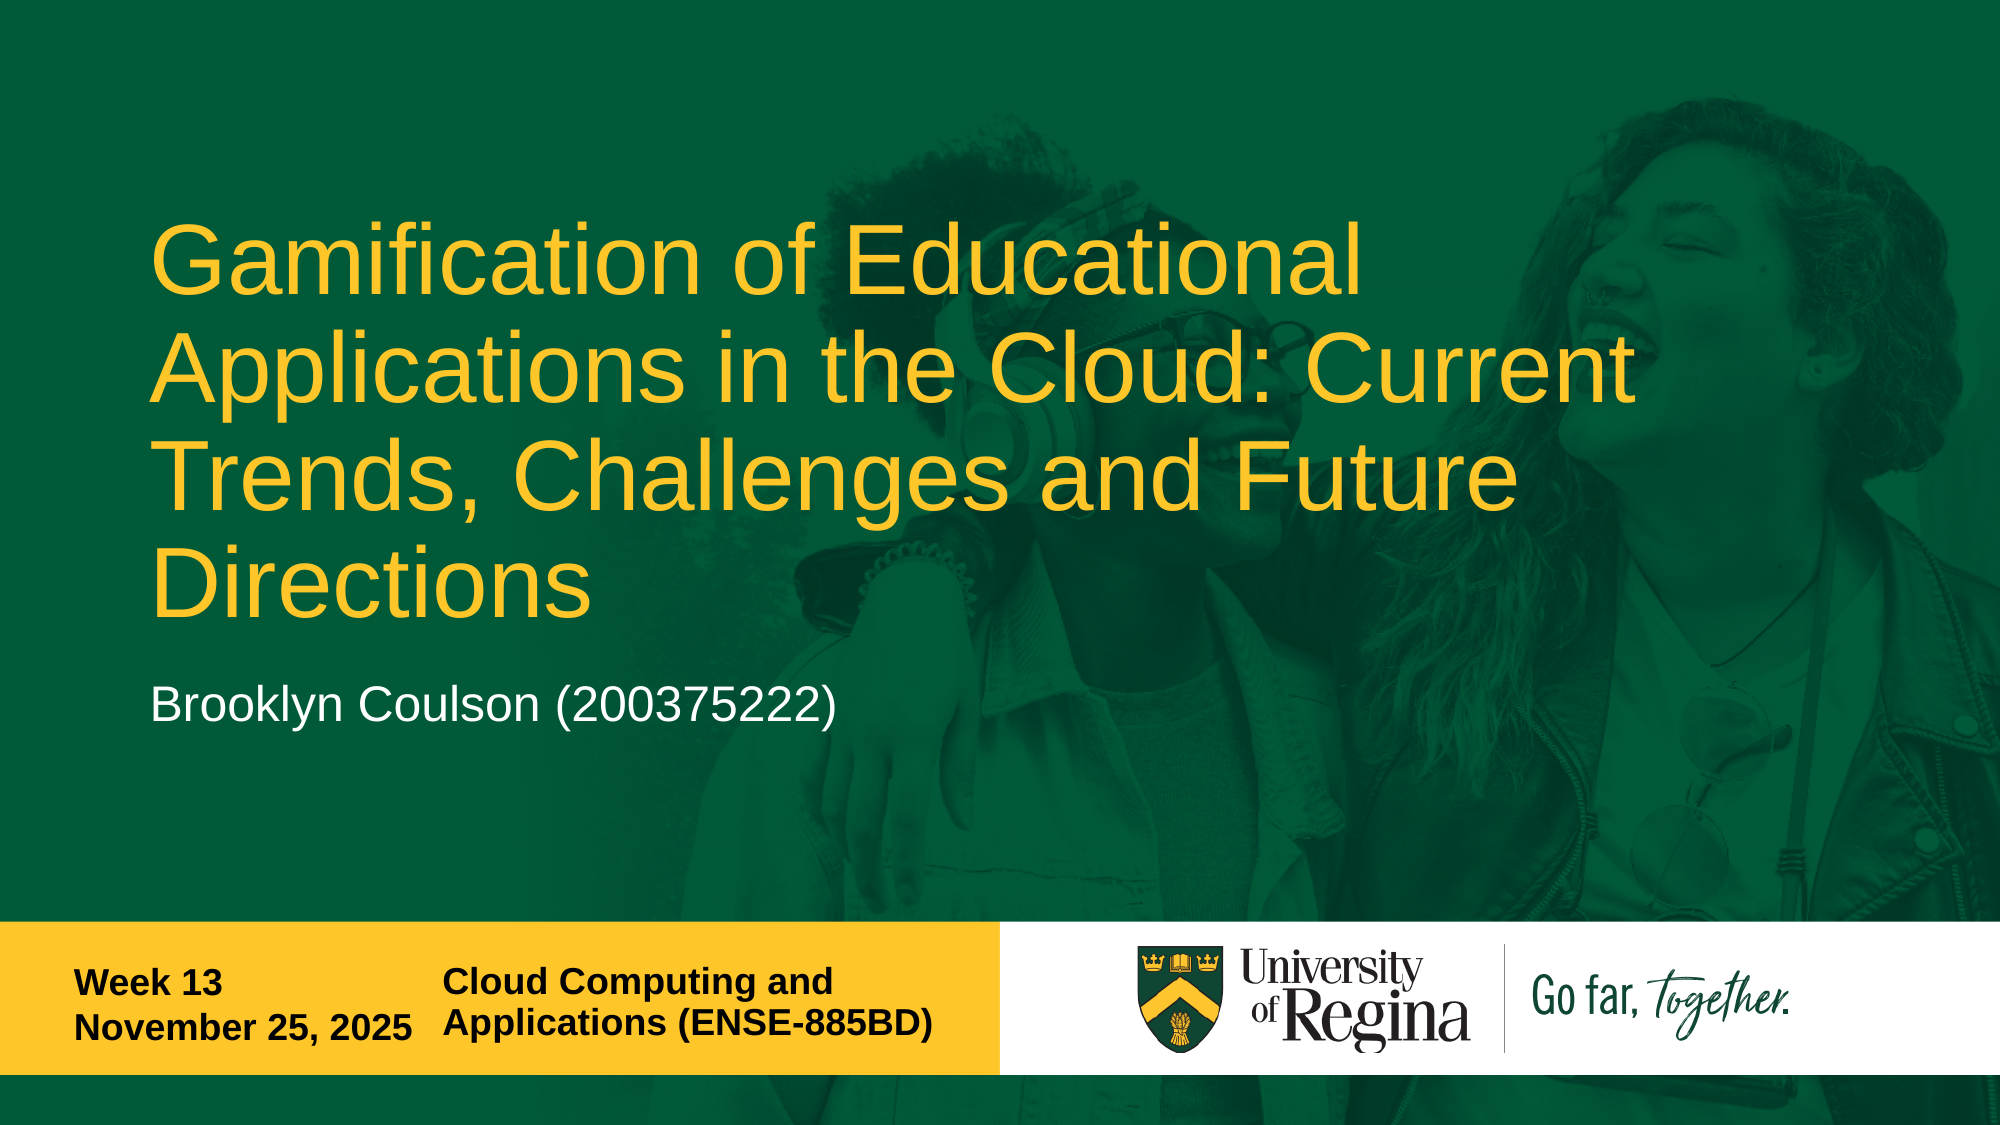

# Gamification of Educational Applications in the Cloud: Current Trends, Challenges and Future Directions
Brooklyn Coulson (200375222)

Week 13
November 25, 2025
Cloud Computing and Applications (ENSE-885BD)